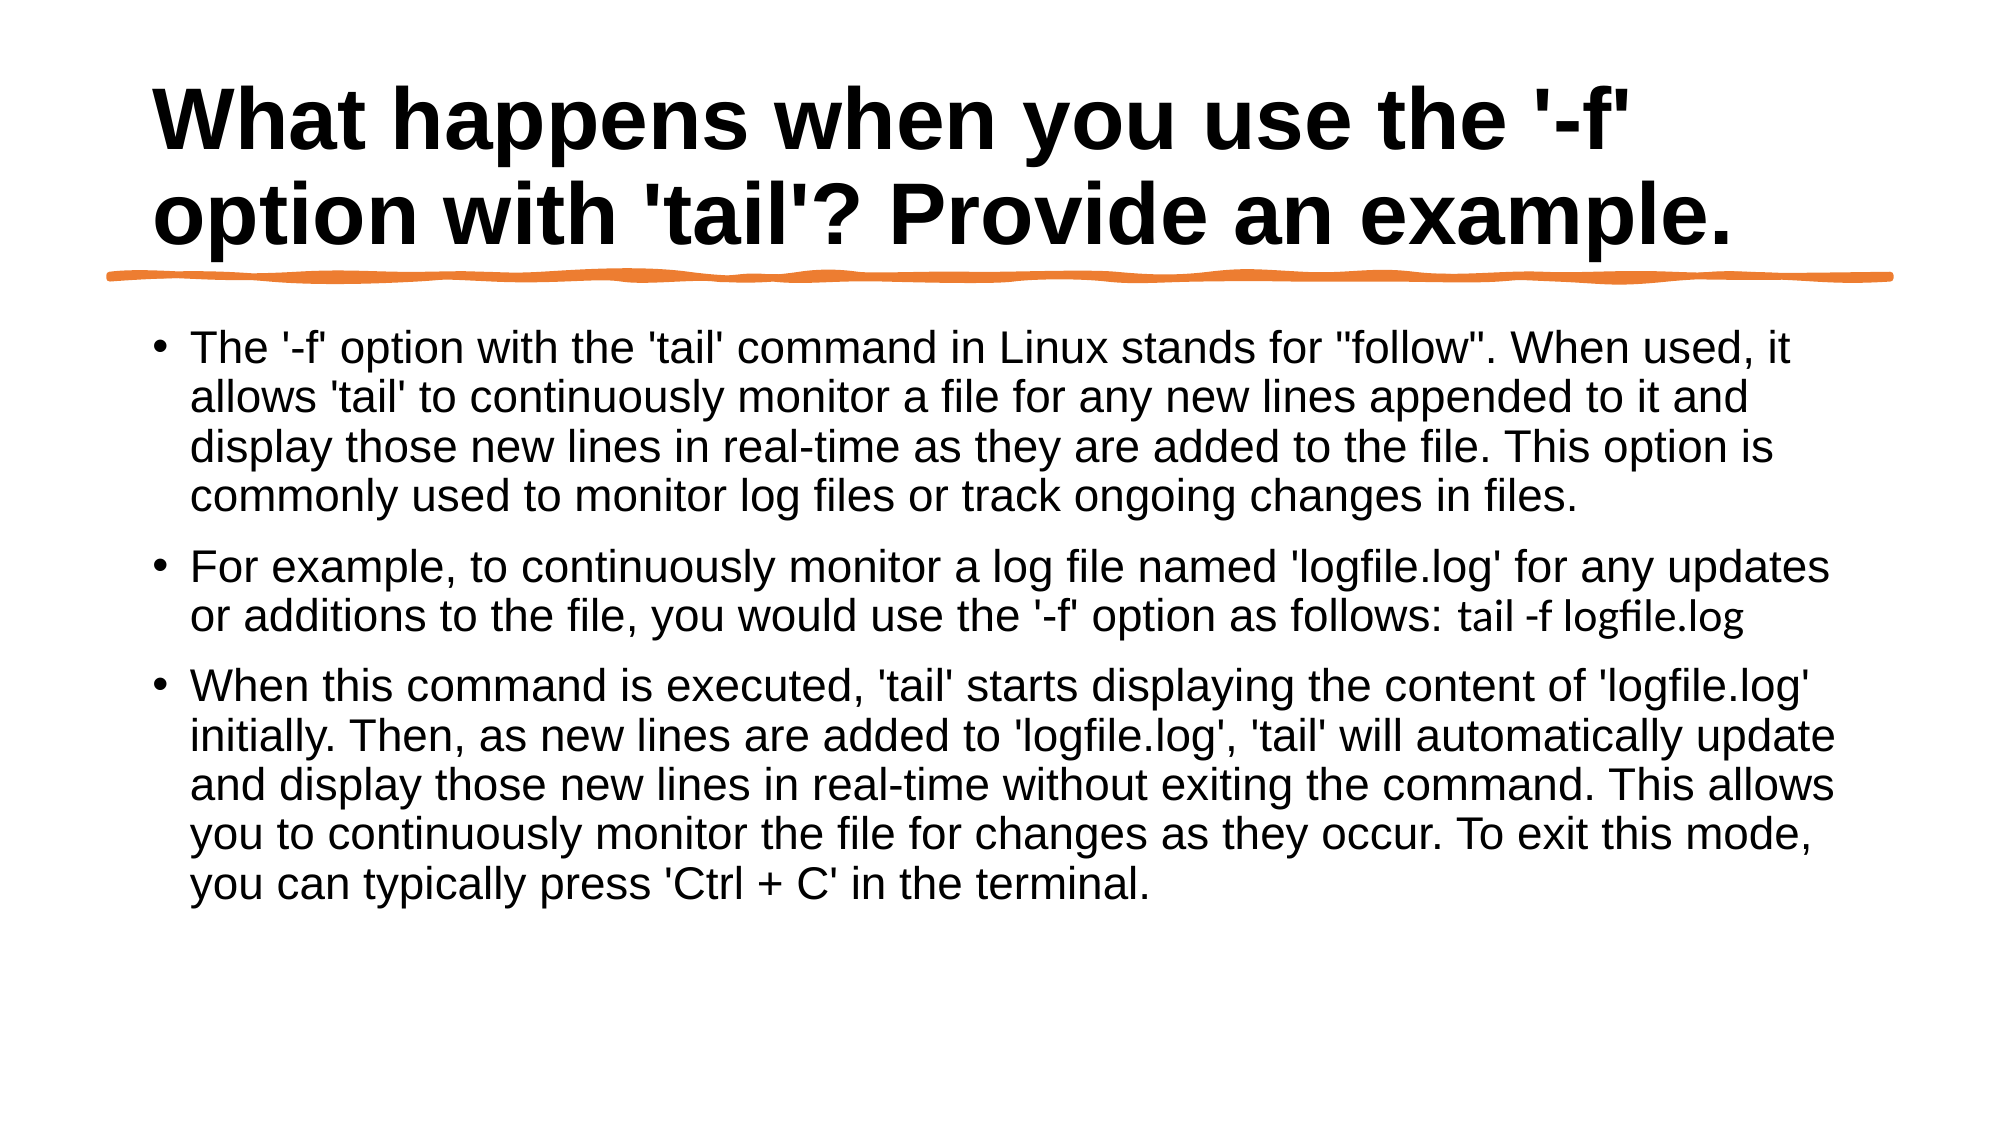

# What happens when you use the '-f' option with 'tail'? Provide an example.

The '-f' option with the 'tail' command in Linux stands for "follow". When used, it allows 'tail' to continuously monitor a file for any new lines appended to it and display those new lines in real-time as they are added to the file. This option is commonly used to monitor log files or track ongoing changes in files.
For example, to continuously monitor a log file named 'logfile.log' for any updates or additions to the file, you would use the '-f' option as follows: tail -f logfile.log
When this command is executed, 'tail' starts displaying the content of 'logfile.log' initially. Then, as new lines are added to 'logfile.log', 'tail' will automatically update and display those new lines in real-time without exiting the command. This allows you to continuously monitor the file for changes as they occur. To exit this mode, you can typically press 'Ctrl + C' in the terminal.